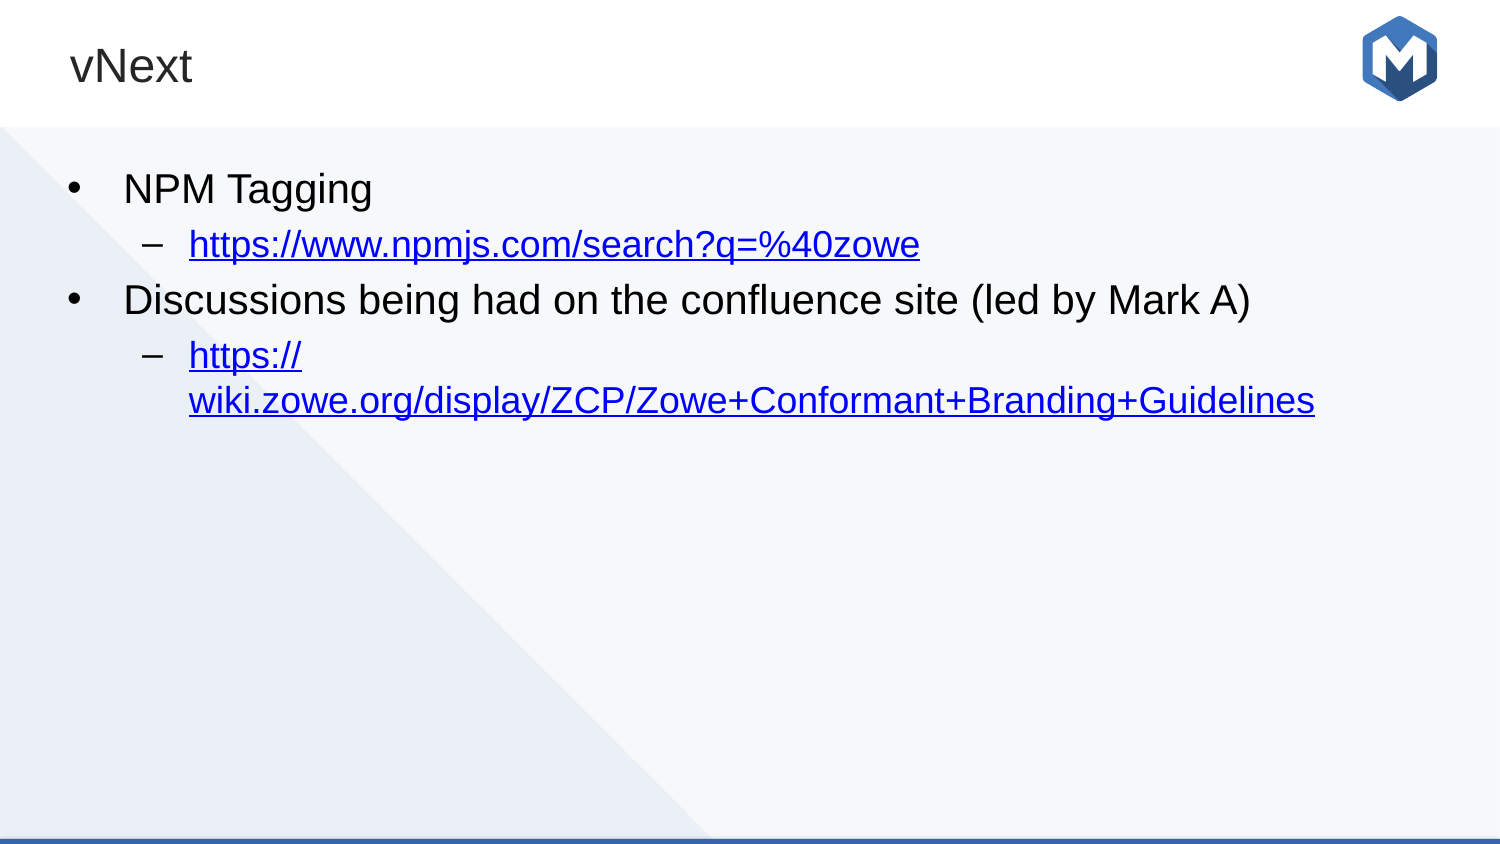

# vNext
NPM Tagging
https://www.npmjs.com/search?q=%40zowe
Discussions being had on the confluence site (led by Mark A)
https://wiki.zowe.org/display/ZCP/Zowe+Conformant+Branding+Guidelines